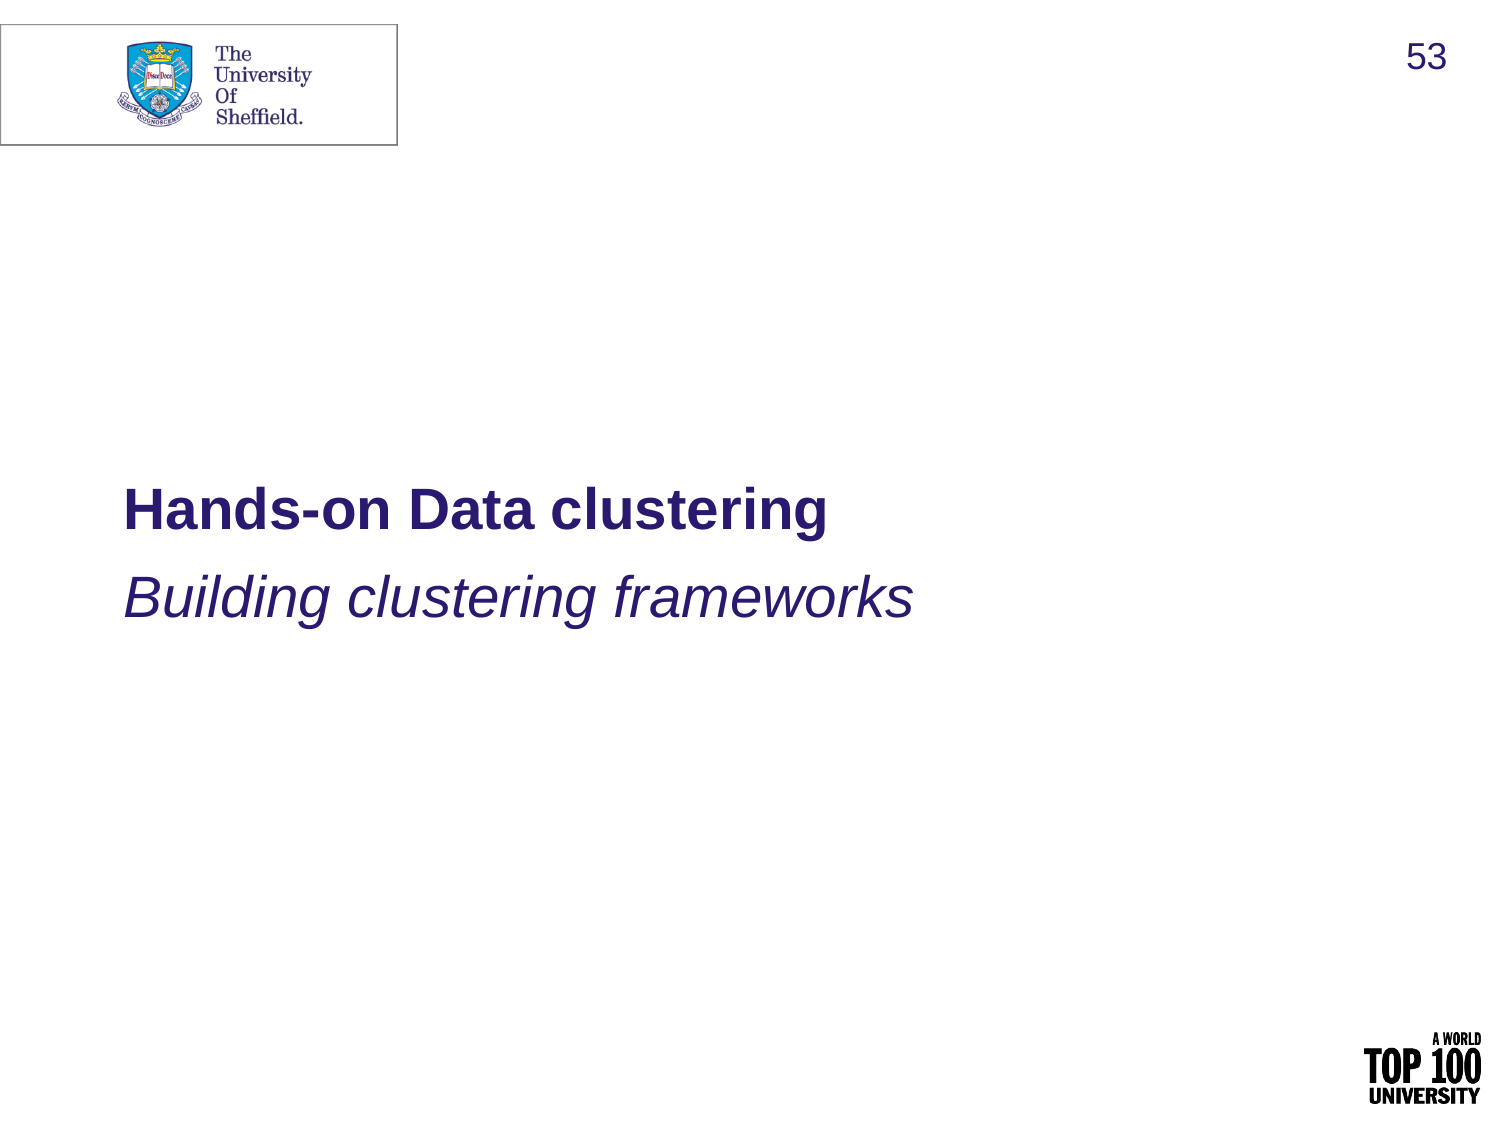

53

Hands-on Data clustering
Building clustering frameworks